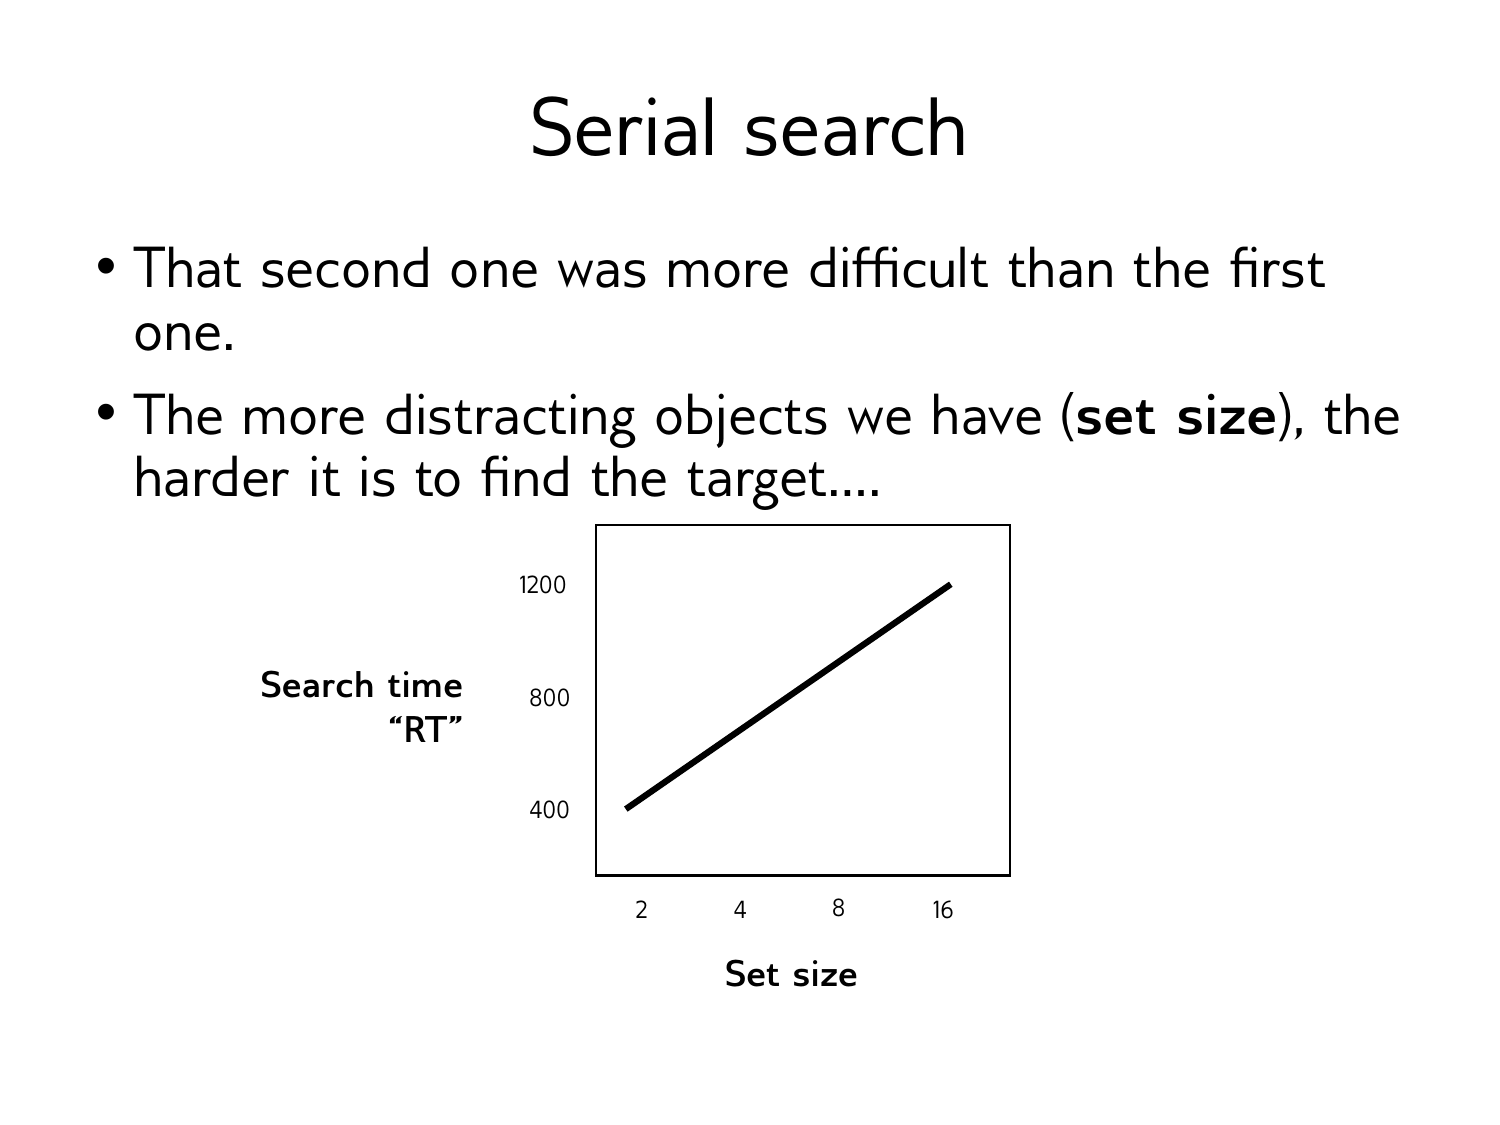

# Serial search
That second one was more difficult than the first one.
The more distracting objects we have (set size), the harder it is to find the target….

1200
Search time “RT”
800
400
8
16
2
4
Set size